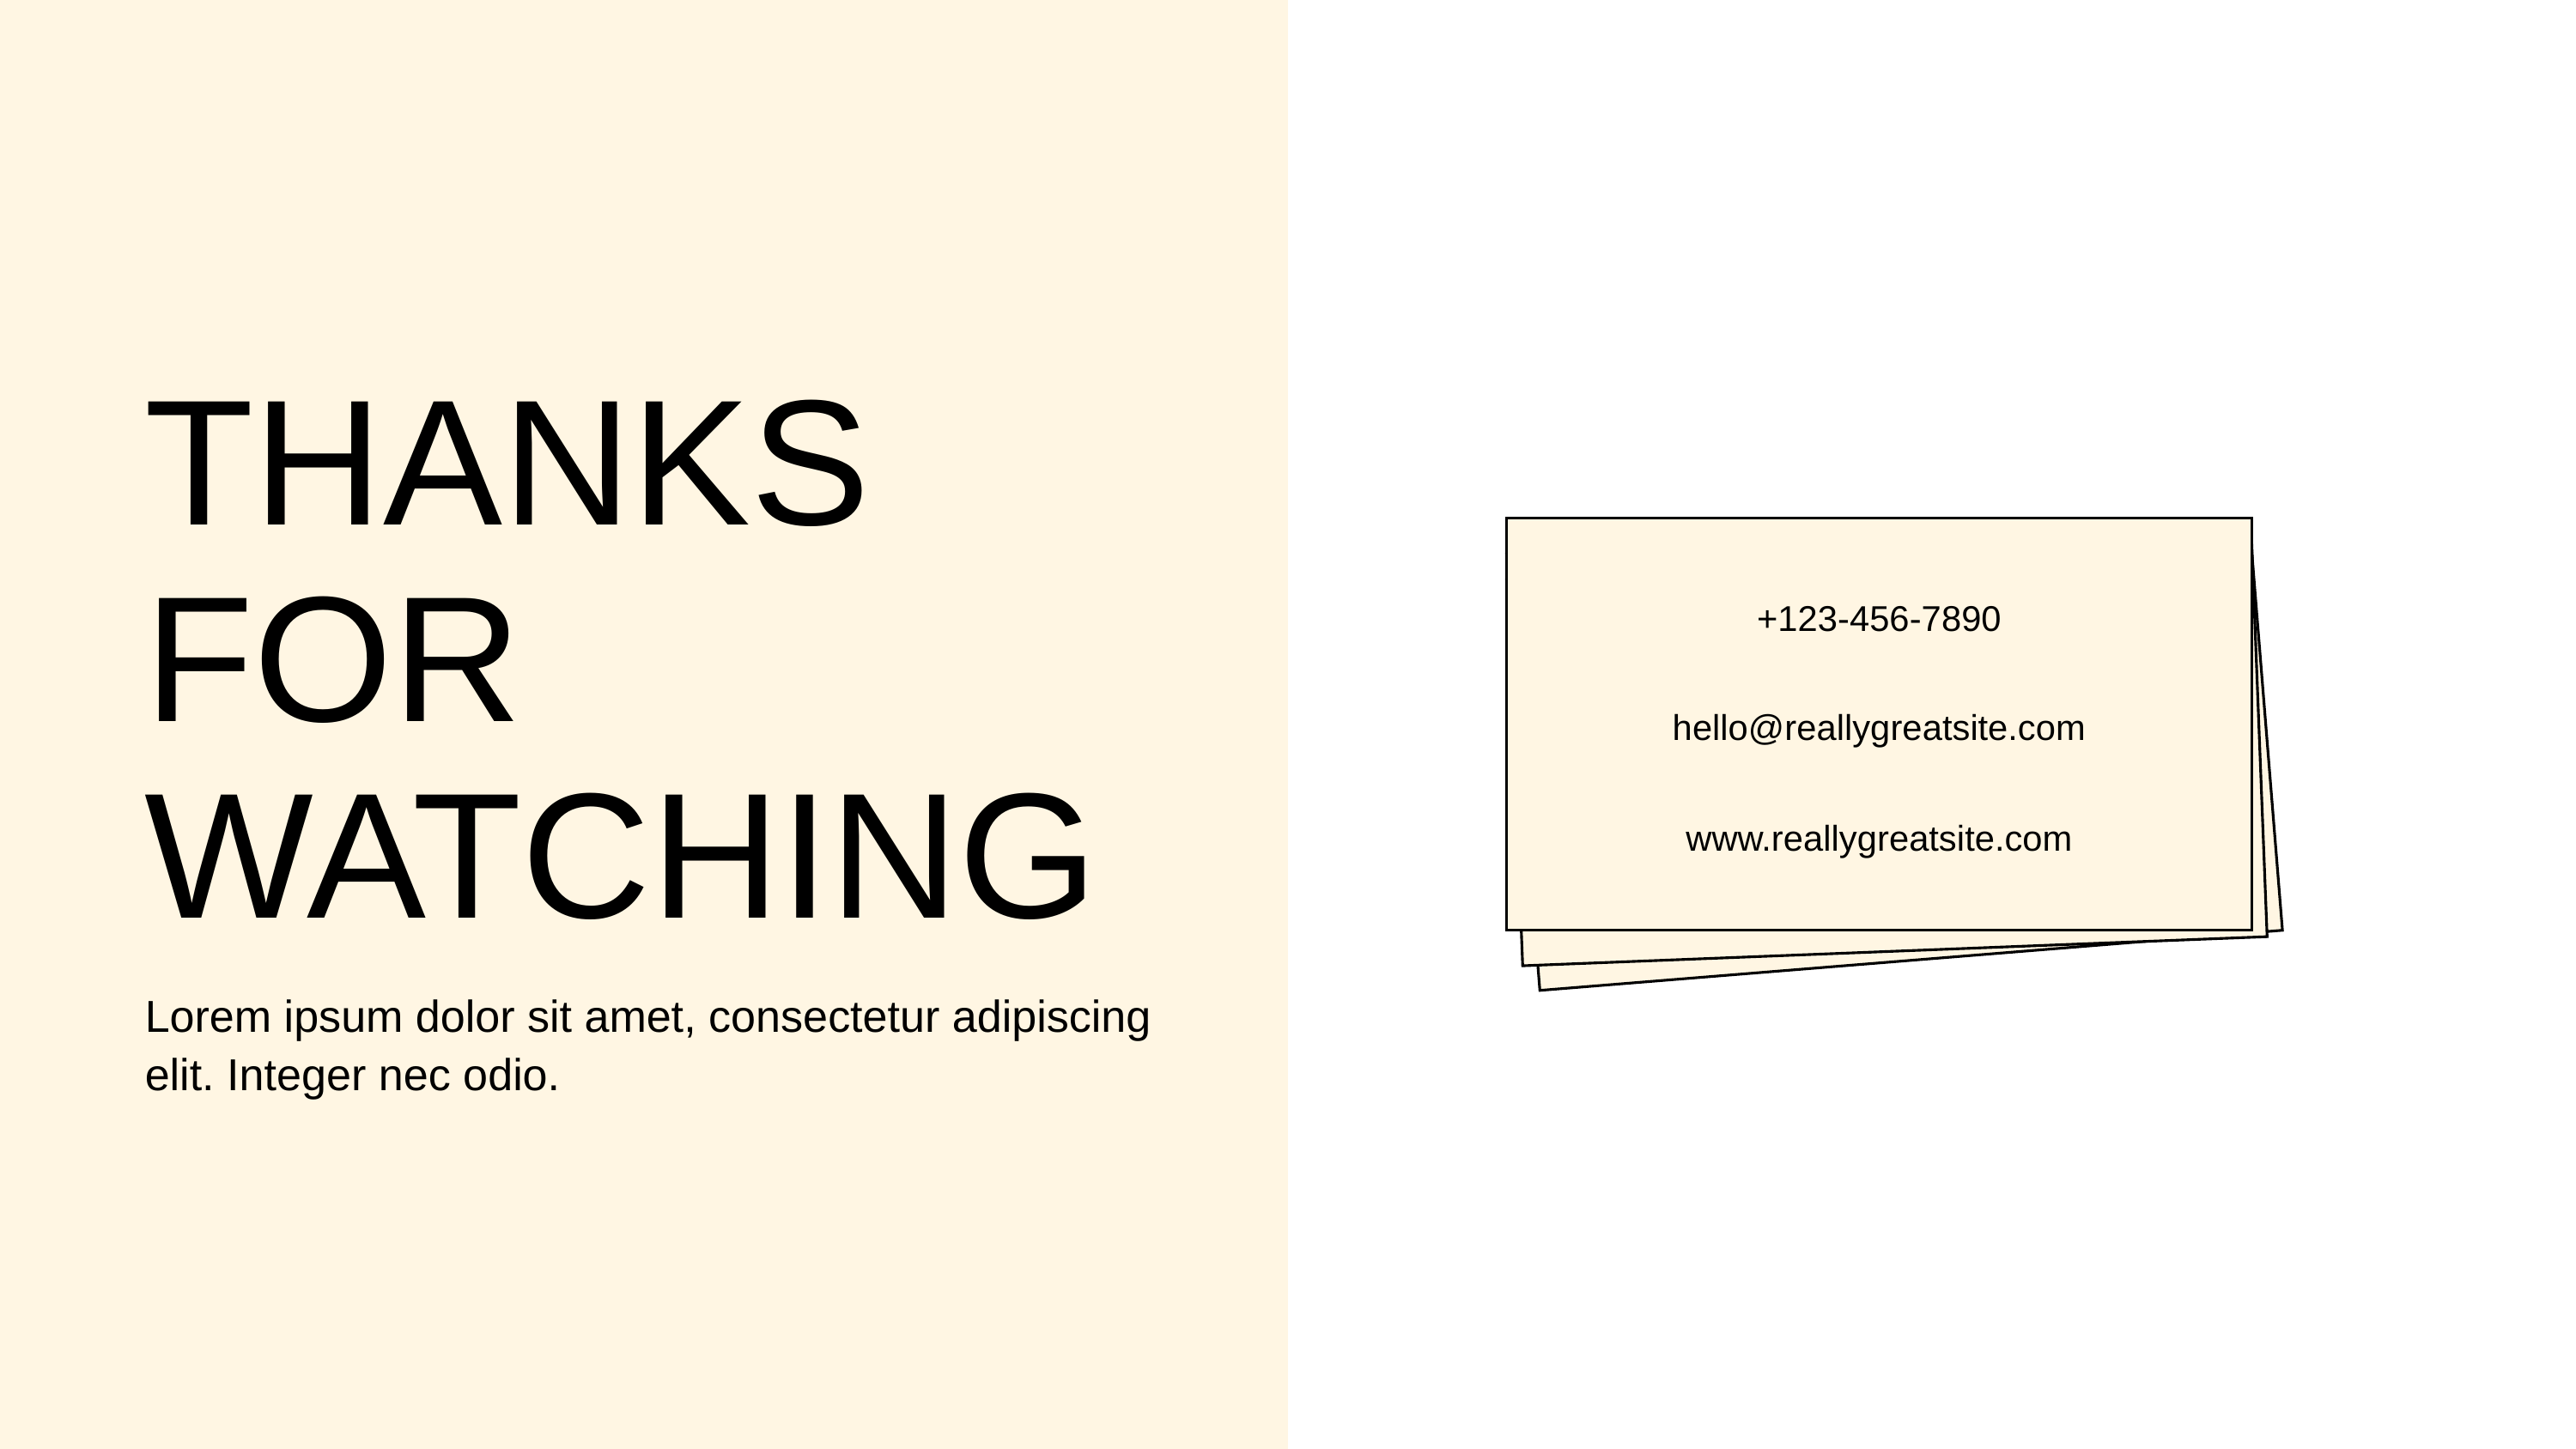

THANKS
FOR WATCHING

+123-456-7890
hello@reallygreatsite.com
www.reallygreatsite.com
Lorem ipsum dolor sit amet, consectetur adipiscing elit. Integer nec odio.